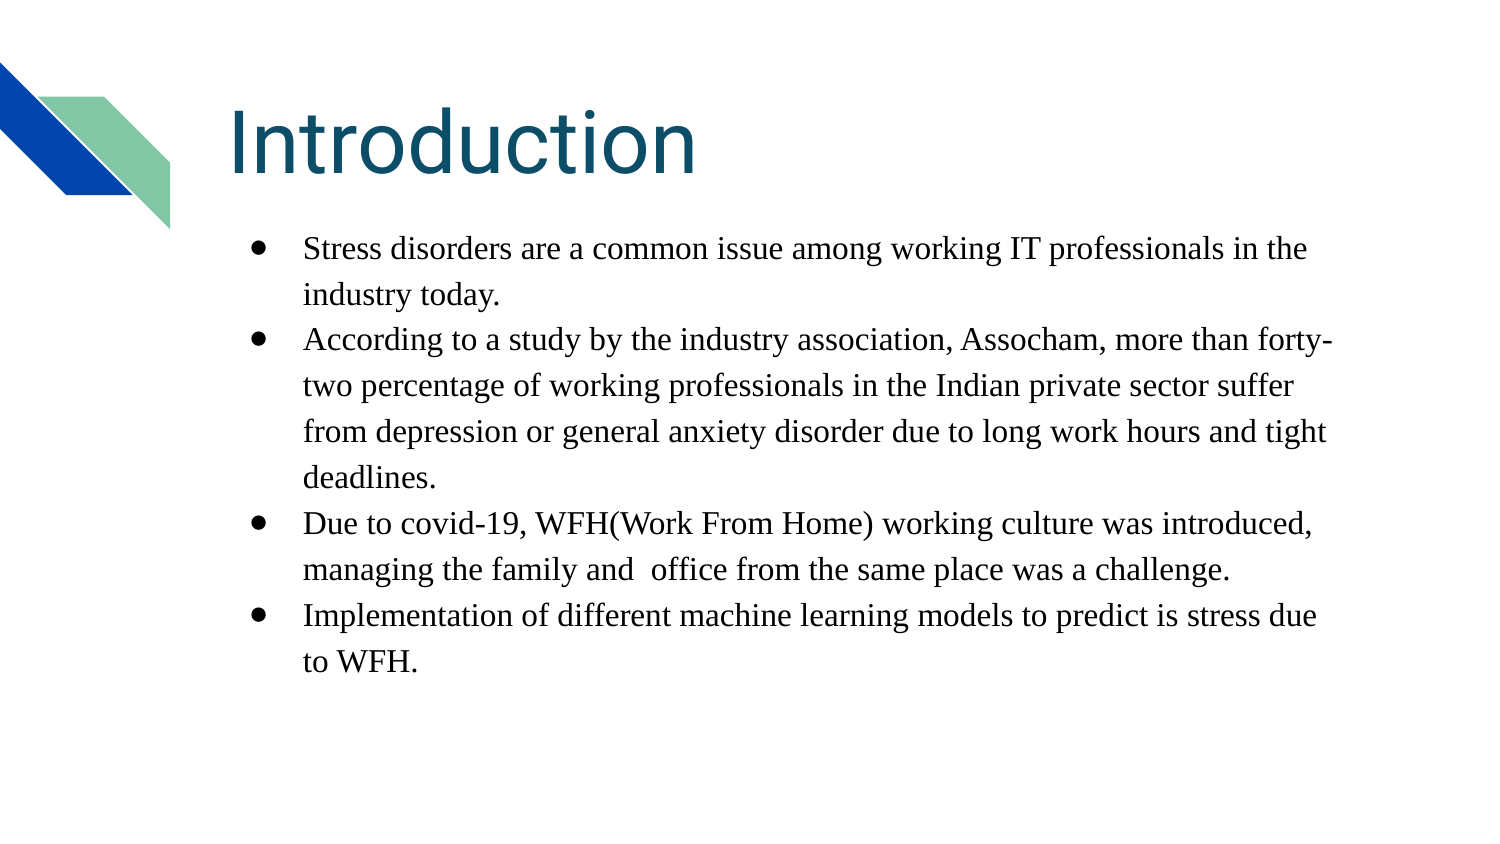

# Introduction

Stress disorders are a common issue among working IT professionals in the industry today.
According to a study by the industry association, Assocham, more than forty-two percentage of working professionals in the Indian private sector suffer from depression or general anxiety disorder due to long work hours and tight deadlines.
Due to covid-19, WFH(Work From Home) working culture was introduced, managing the family and  office from the same place was a challenge.
Implementation of different machine learning models to predict is stress due to WFH.